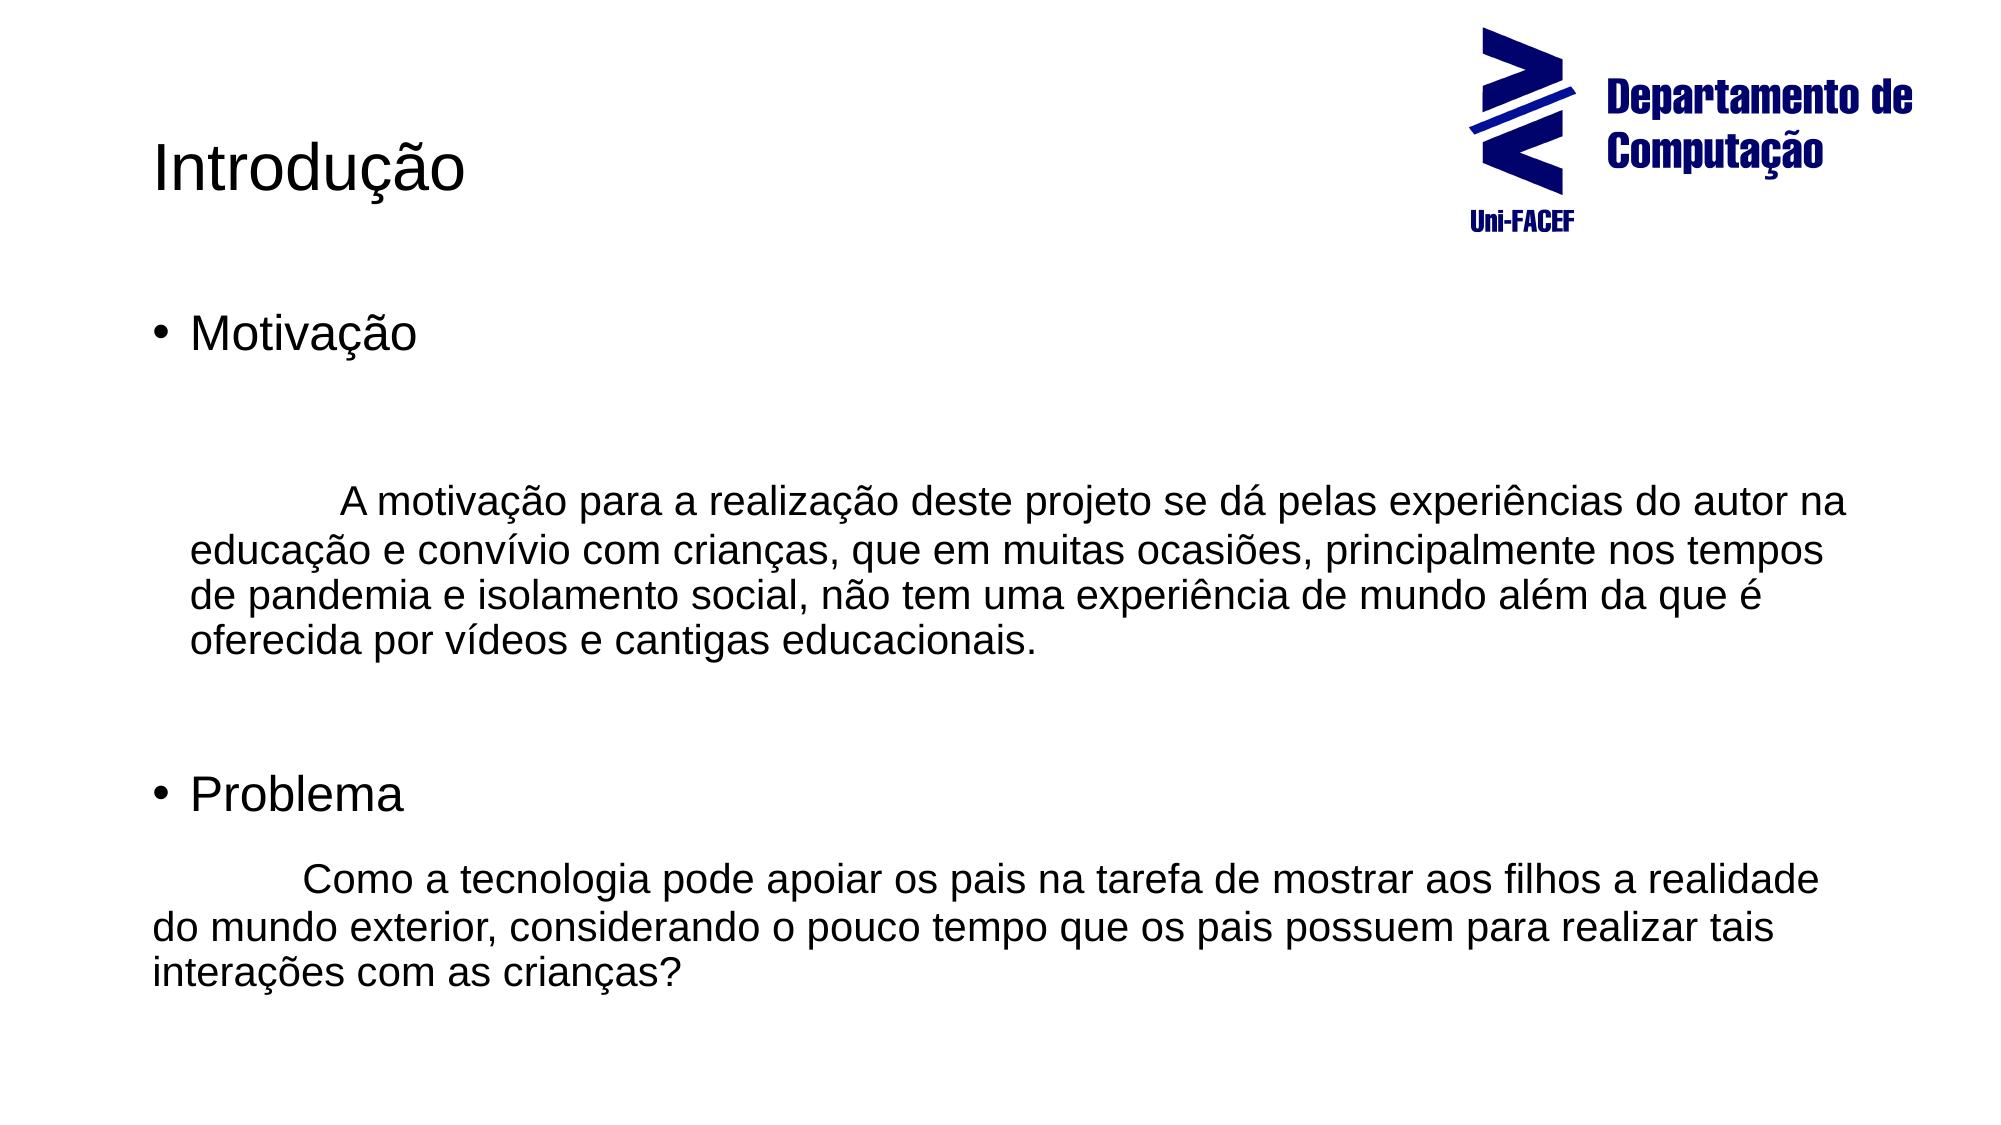

# Introdução
Motivação

	A motivação para a realização deste projeto se dá pelas experiências do autor na educação e convívio com crianças, que em muitas ocasiões, principalmente nos tempos de pandemia e isolamento social, não tem uma experiência de mundo além da que é oferecida por vídeos e cantigas educacionais.

Problema
	Como a tecnologia pode apoiar os pais na tarefa de mostrar aos filhos a realidade do mundo exterior, considerando o pouco tempo que os pais possuem para realizar tais interações com as crianças?